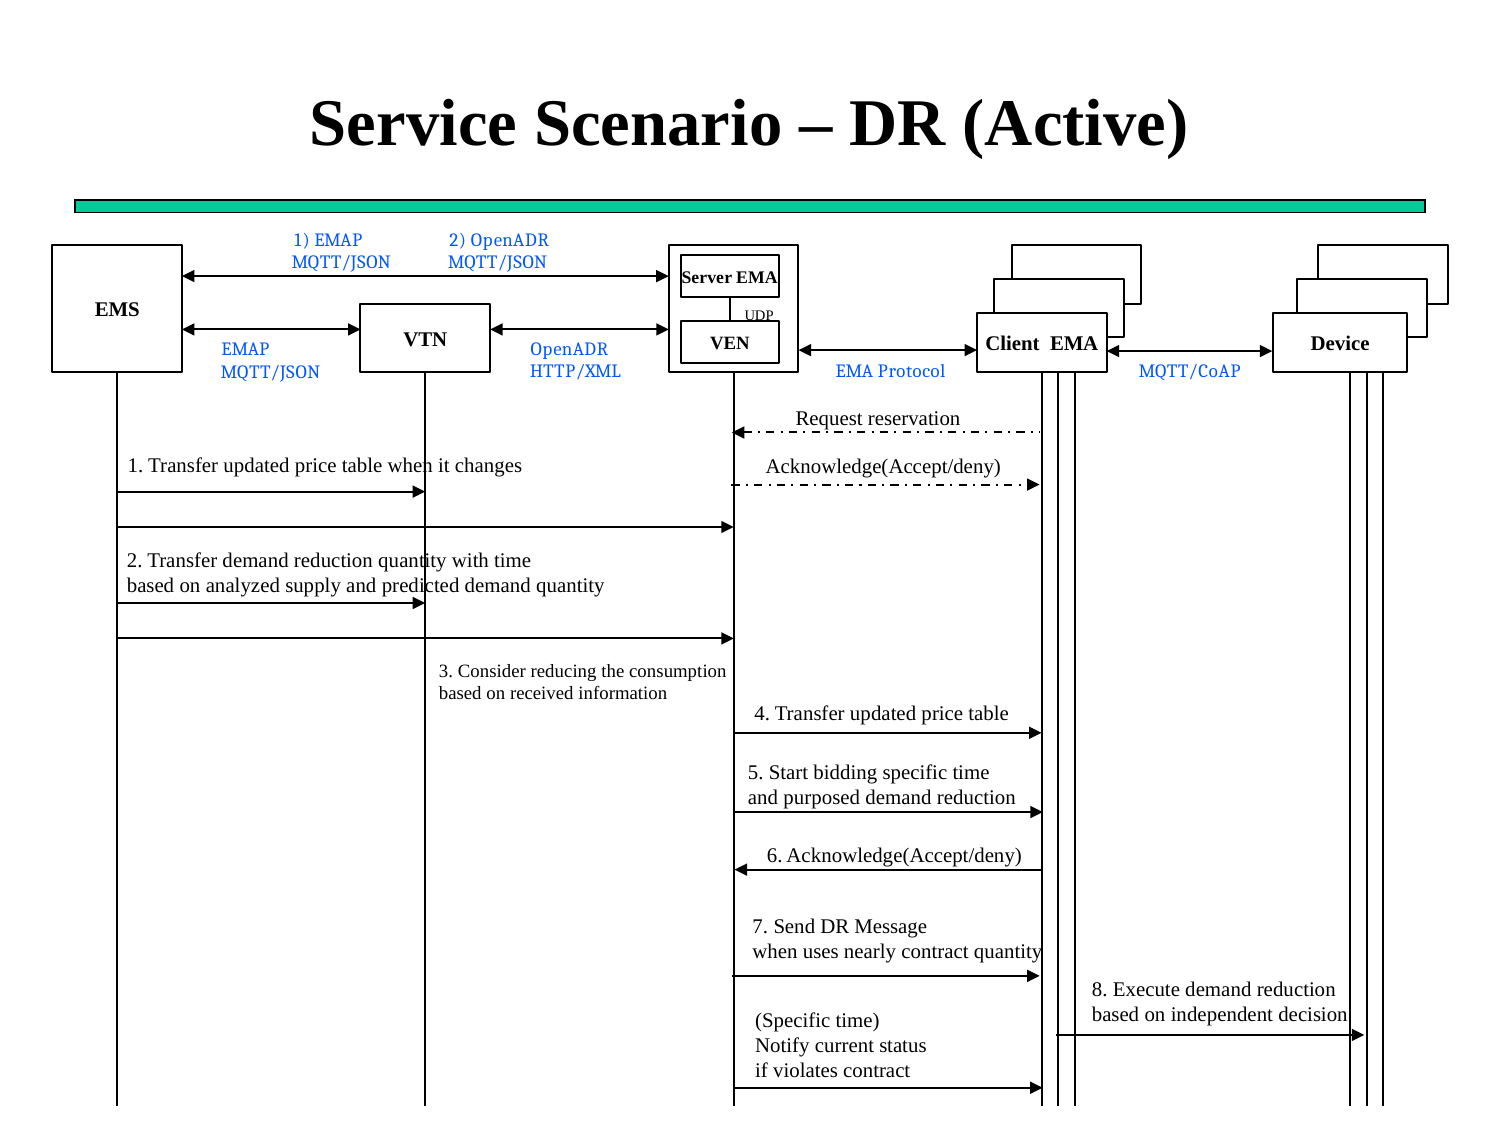

# Service Scenario – DR (Active)
1) EMAP
MQTT/JSON
2) OpenADR
MQTT/JSON
EMS

Server EMA

UDP
VTN
Client  EMA
Device
VEN
OpenADR
HTTP/XML
EMAP
MQTT/JSON
EMA Protocol
MQTT/CoAP
Request reservation
1. Transfer updated price table when it changes
Acknowledge(Accept/deny)
2. Transfer demand reduction quantity with time
based on analyzed supply and predicted demand quantity
3. Consider reducing the consumption
based on received information
4. Transfer updated price table
5. Start bidding specific time
and purposed demand reduction
6. Acknowledge(Accept/deny)
7. Send DR Message
when uses nearly contract quantity
8. Execute demand reduction
based on independent decision
(Specific time)
Notify current status
if violates contract